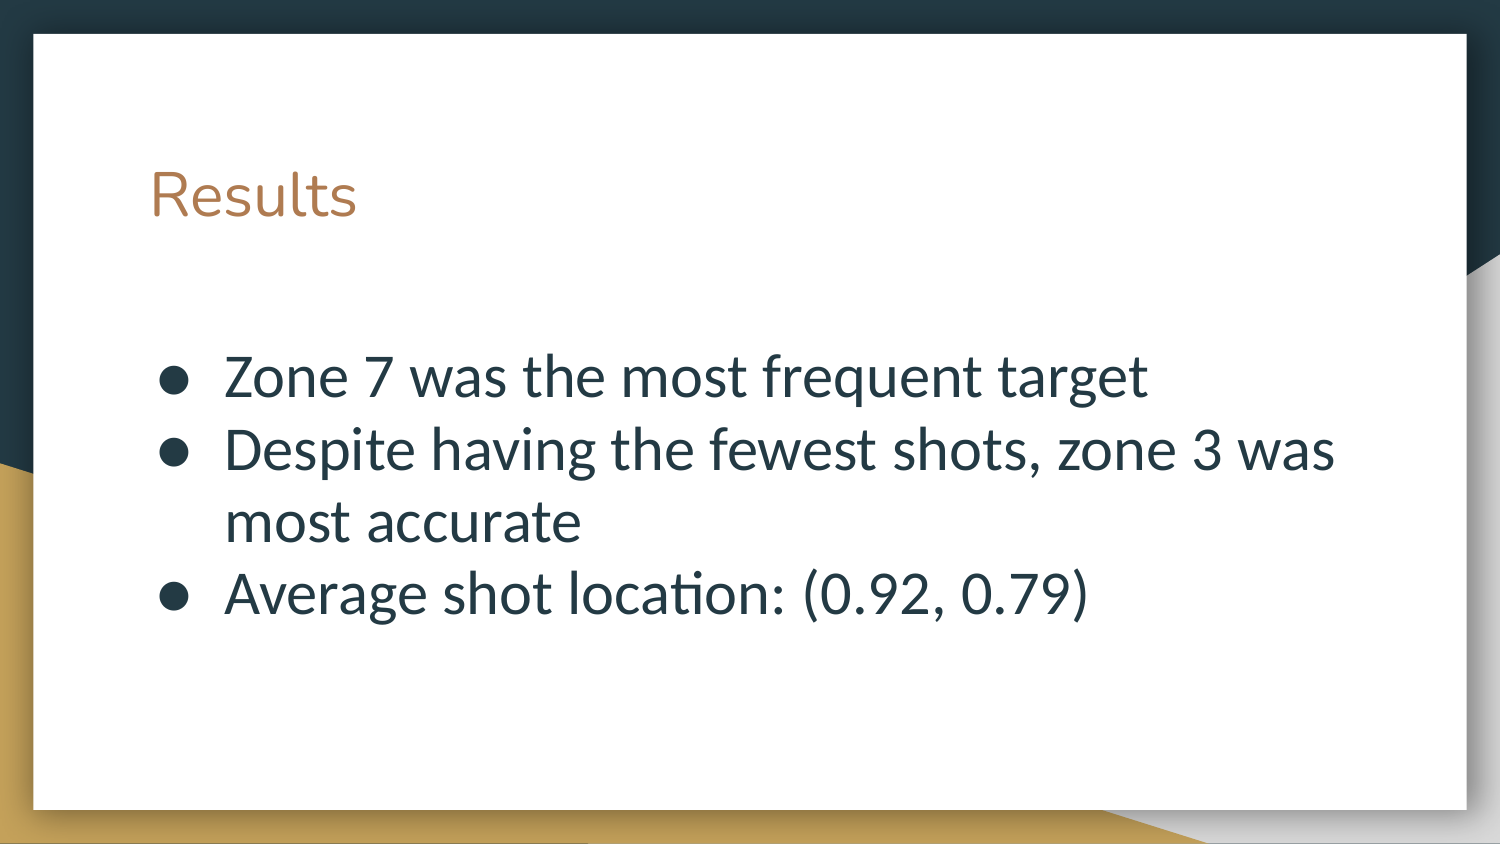

# Results
Zone 7 was the most frequent target
Despite having the fewest shots, zone 3 was most accurate
Average shot location: (0.92, 0.79)